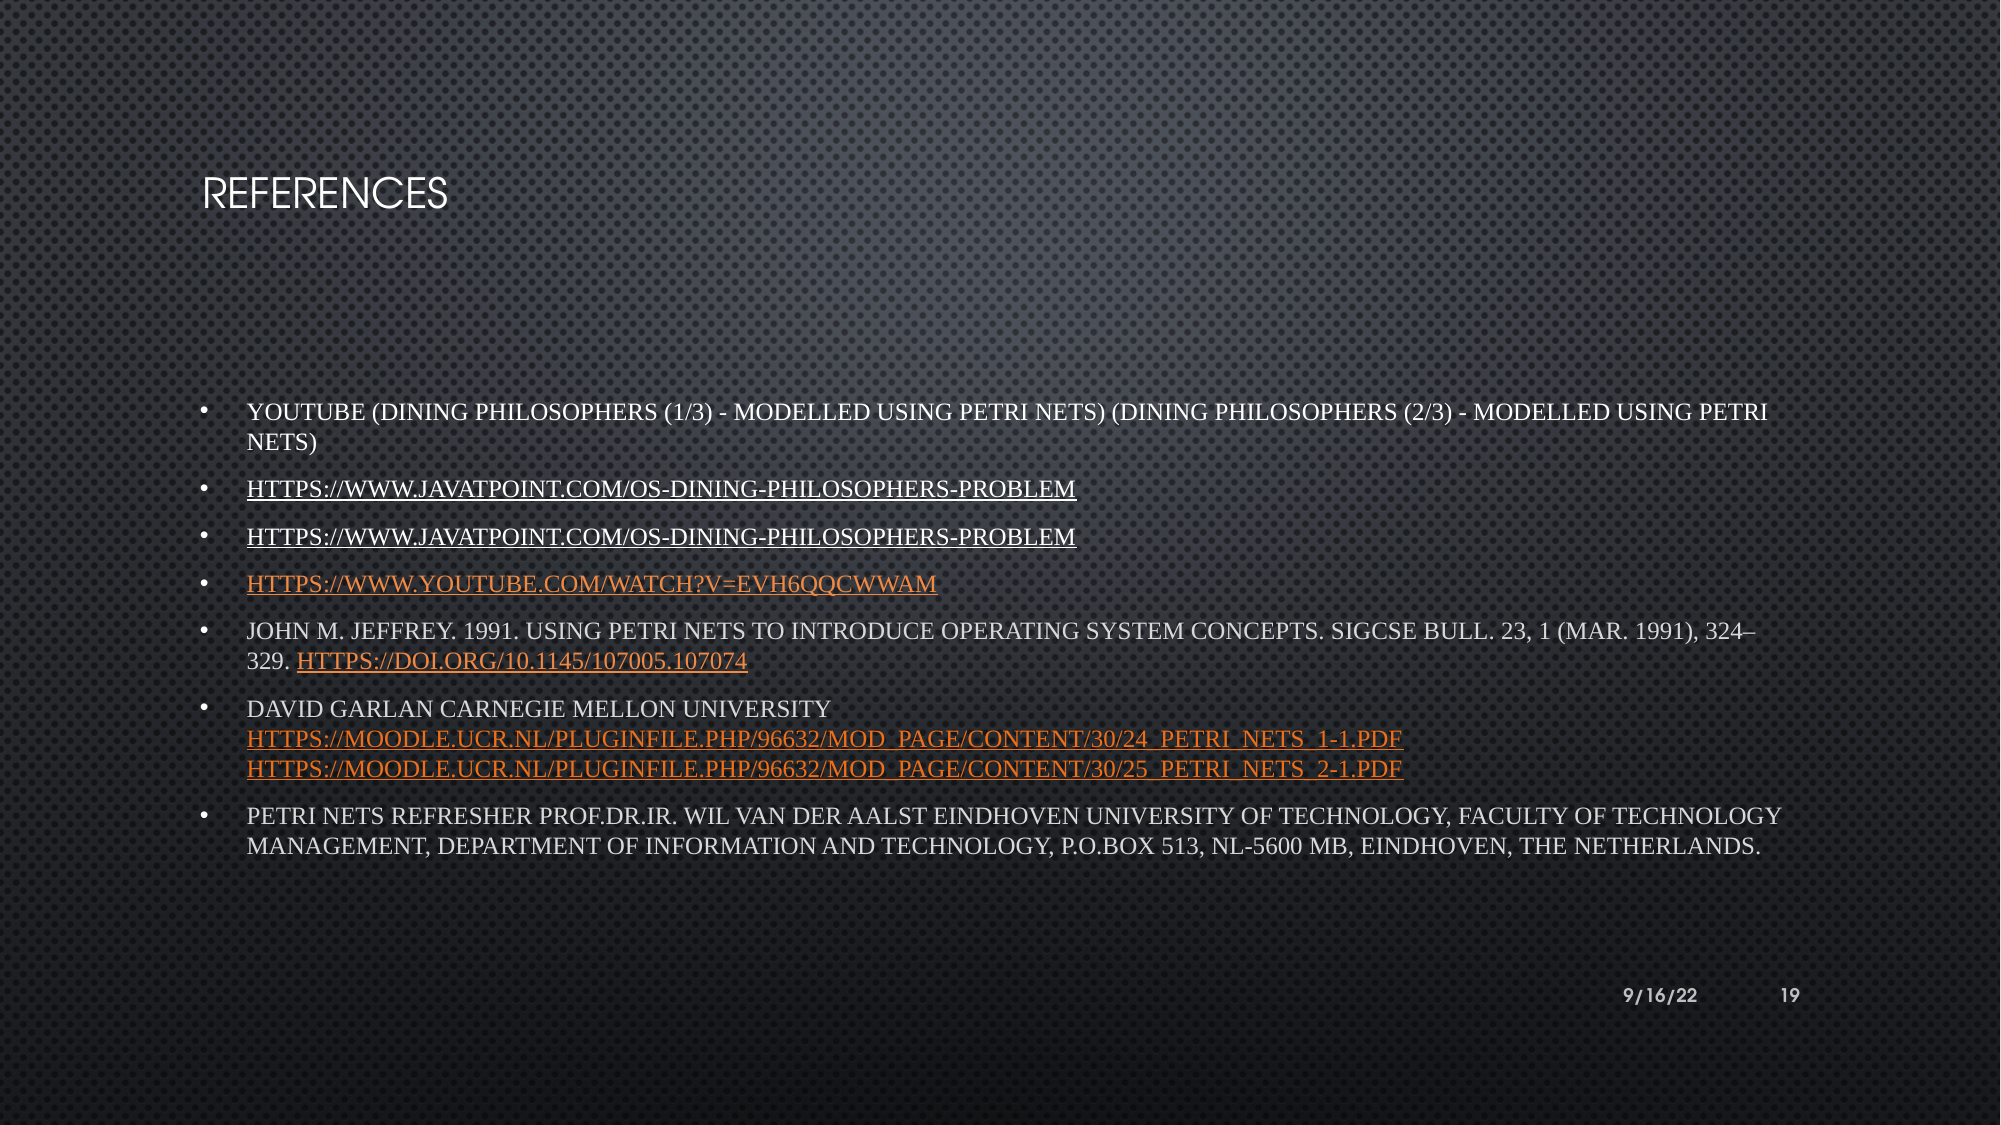

# References
Youtube (Dining Philosophers (1/3) - Modelled using Petri nets) (Dining Philosophers (2/3) - Modelled using Petri nets)
https://www.javatpoint.com/os-dining-philosophers-problem
https://www.javatpoint.com/os-dining-philosophers-problem
https://www.youtube.com/watch?v=EVh6qQCwwAM
John M. Jeffrey. 1991. Using Petri nets to introduce operating system concepts. SIGCSE Bull. 23, 1 (Mar. 1991), 324–329. https://doi.org/10.1145/107005.107074
David Garlan Carnegie Mellon University https://moodle.ucr.nl/pluginfile.php/96632/mod_page/content/30/24_petri_nets_1-1.pdf https://moodle.ucr.nl/pluginfile.php/96632/mod_page/content/30/25_petri_nets_2-1.pdf
Petri nets refresher Prof.dr.ir. Wil van der Aalst Eindhoven University of Technology, Faculty of Technology Management, Department of Information and Technology, P.O.Box 513, NL-5600 MB, Eindhoven, The Netherlands.

9/16/22
19